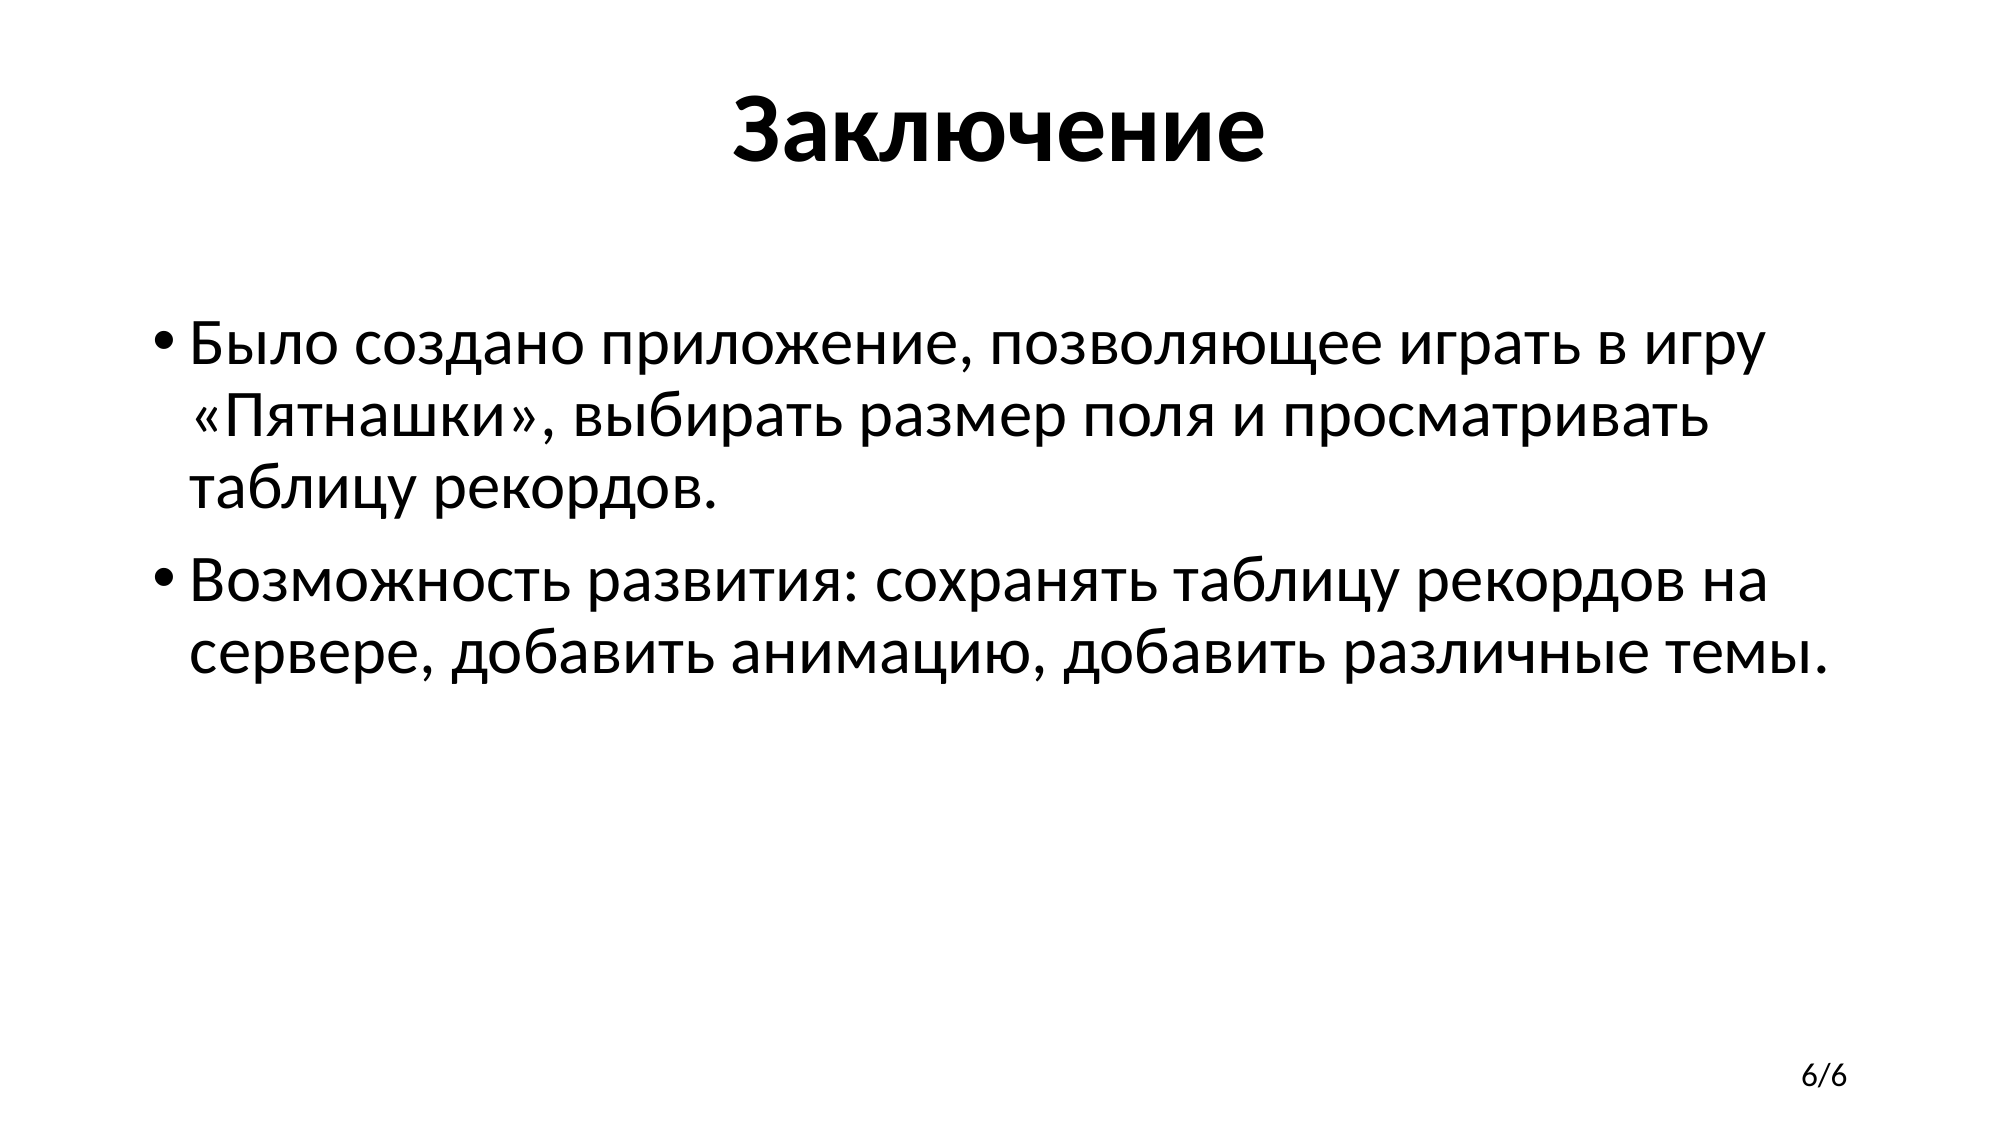

Заключение
Было создано приложение, позволяющее играть в игру «Пятнашки», выбирать размер поля и просматривать таблицу рекордов.
Возможность развития: сохранять таблицу рекордов на сервере, добавить анимацию, добавить различные темы.
6/6